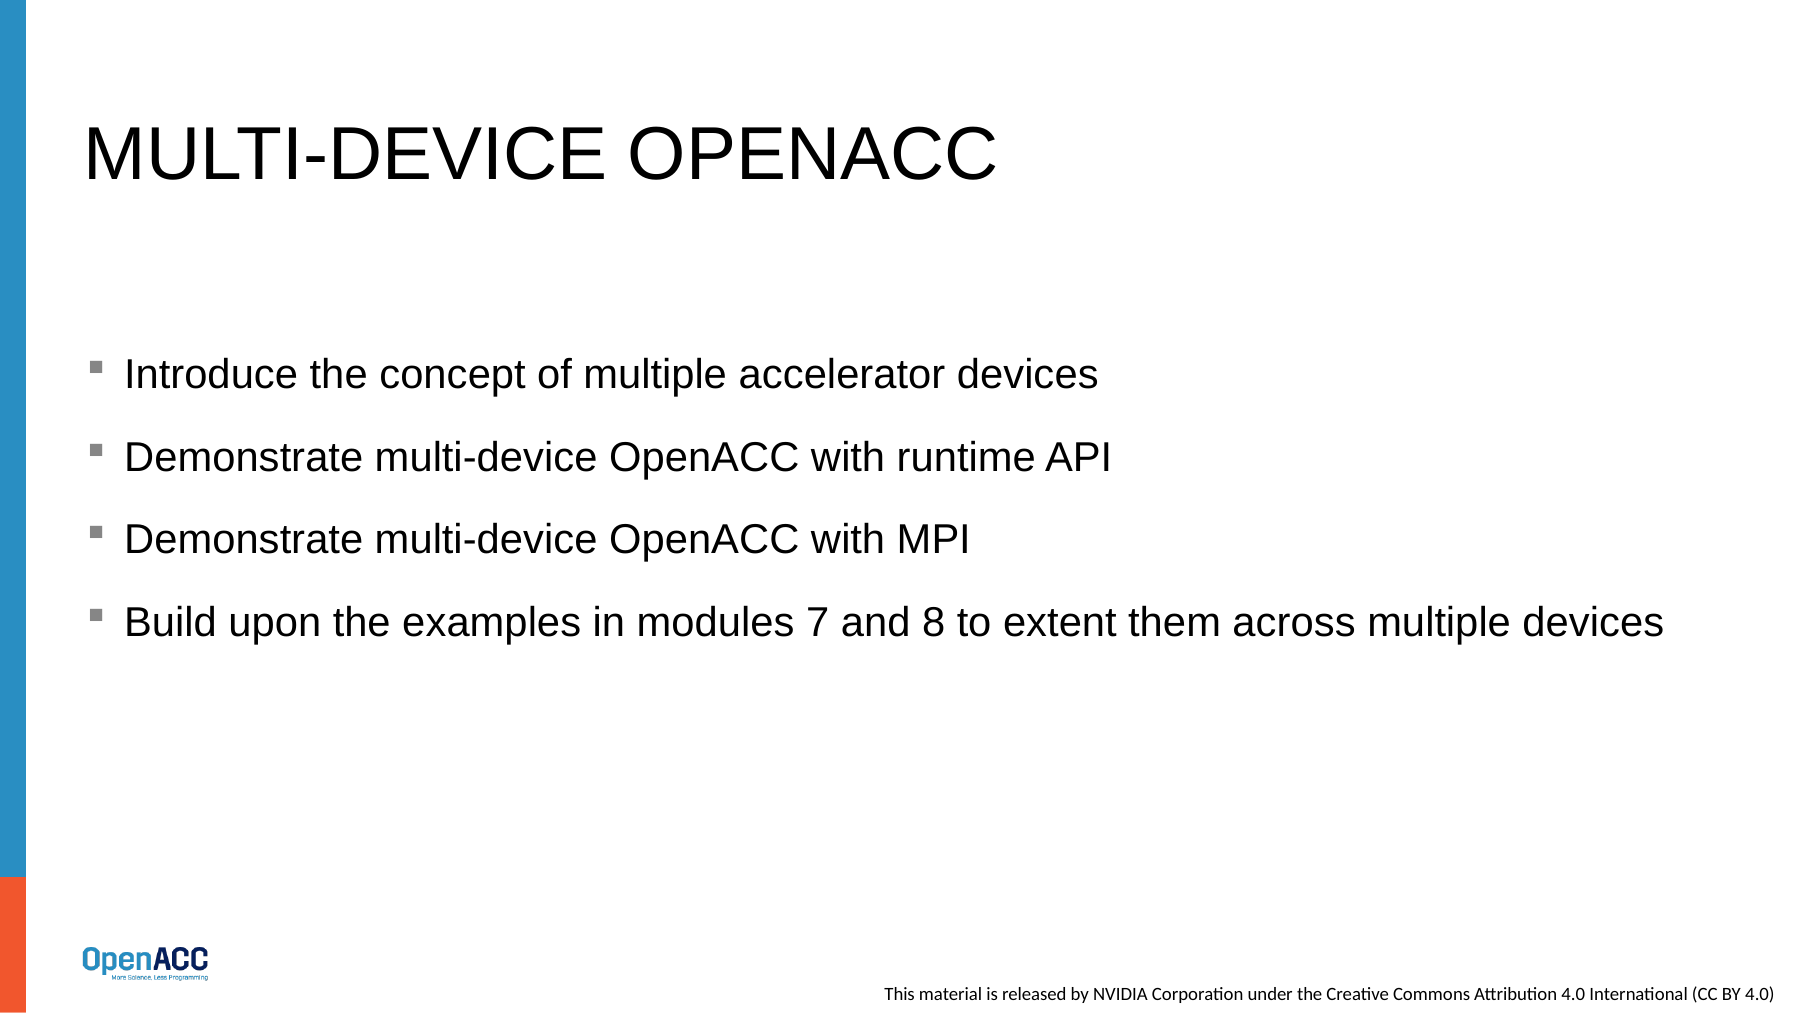

# Multi-Device OpenACC

Introduce the concept of multiple accelerator devices
Demonstrate multi-device OpenACC with runtime API
Demonstrate multi-device OpenACC with MPI
Build upon the examples in modules 7 and 8 to extent them across multiple devices